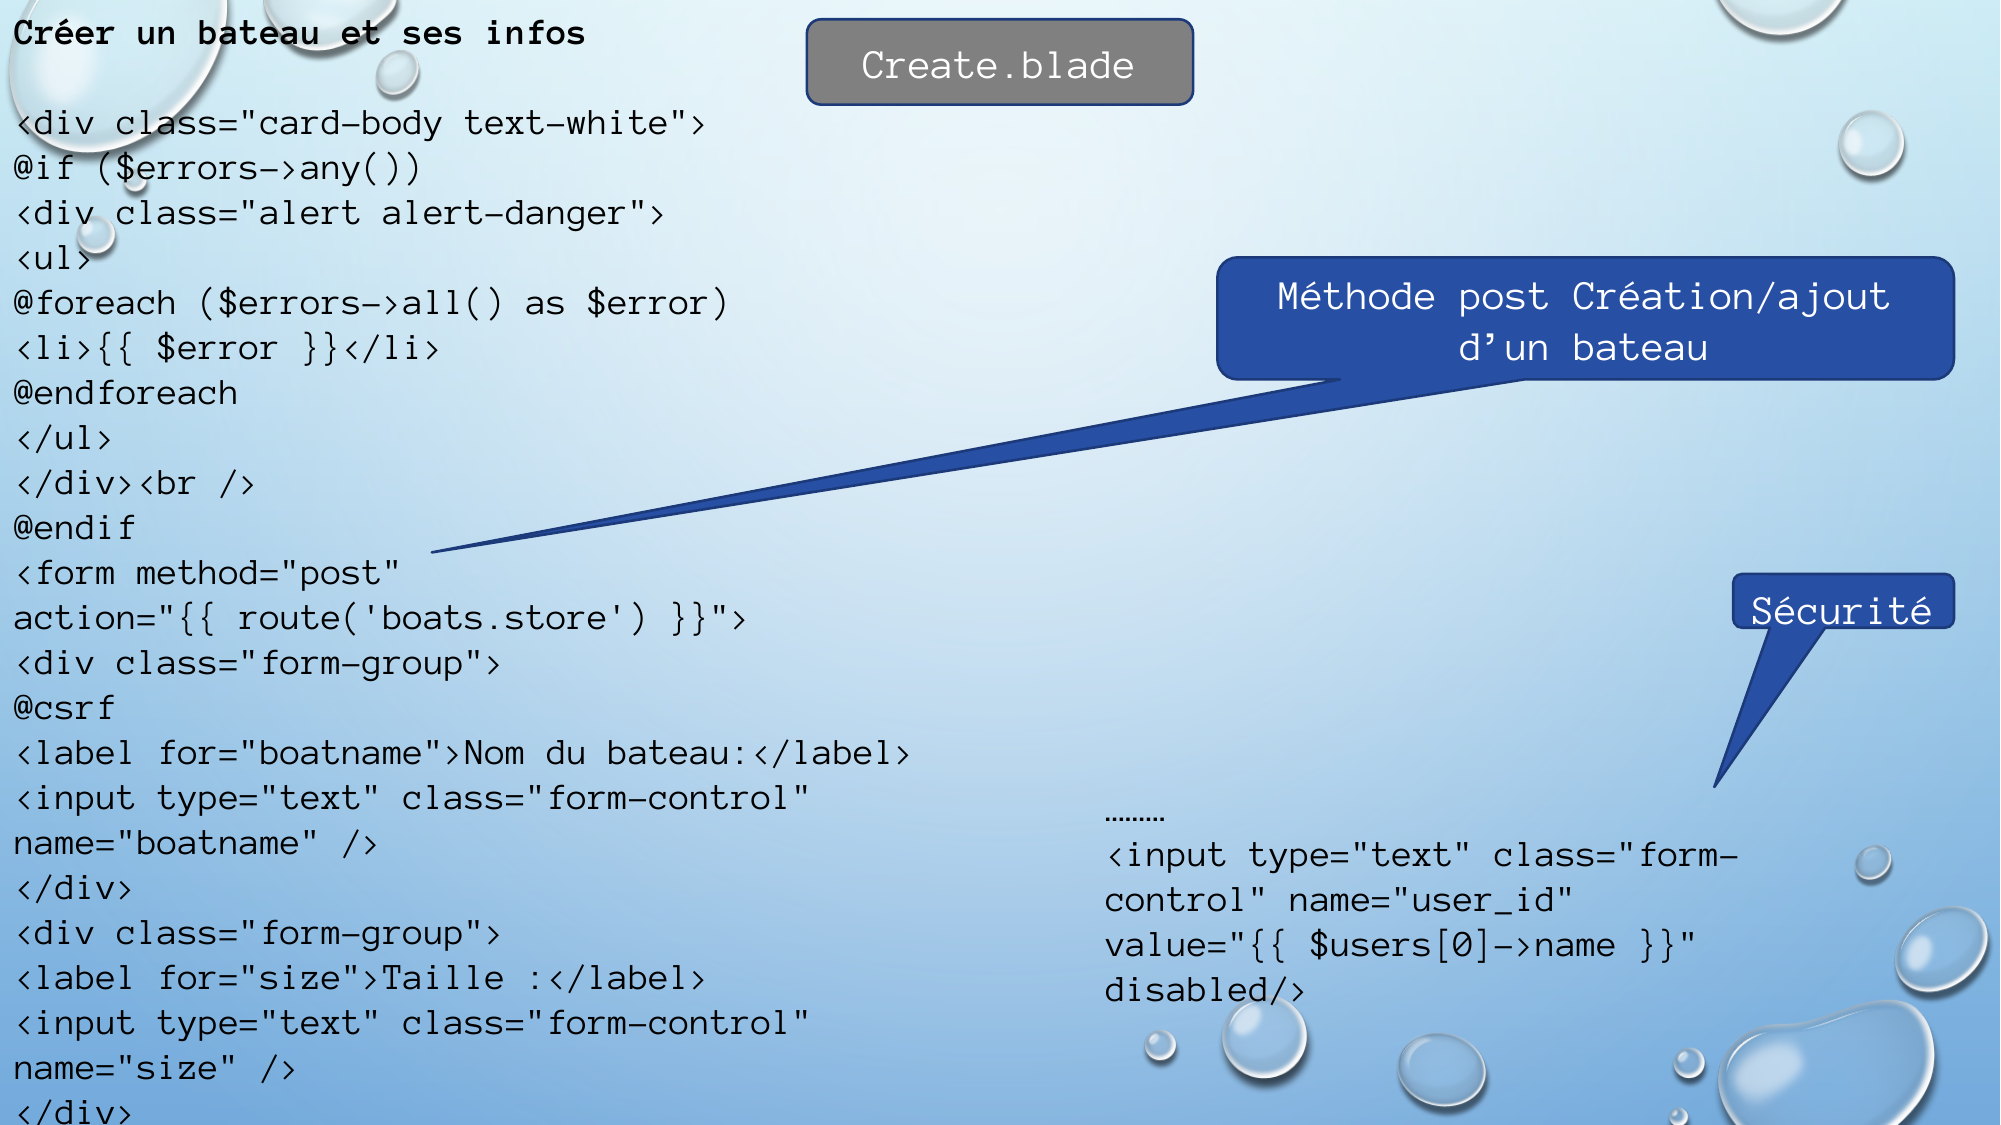

Créer un bateau et ses infos

<div class="card-body text-white">
@if ($errors->any())
<div class="alert alert-danger">
<ul>
@foreach ($errors->all() as $error)
<li>{{ $error }}</li>
@endforeach
</ul>
</div><br />
@endif
<form method="post" action="{{ route('boats.store') }}">
<div class="form-group">
@csrf
<label for="boatname">Nom du bateau:</label>
<input type="text" class="form-control" name="boatname" />
</div>
<div class="form-group">
<label for="size">Taille :</label>
<input type="text" class="form-control" name="size" />
</div>
.........

Create.blade
Méthode post Création/ajout d’un bateau
Sécurité
………
<input type="text" class="form-control" name="user_id" value="{{ $users[0]->name }}" disabled/>